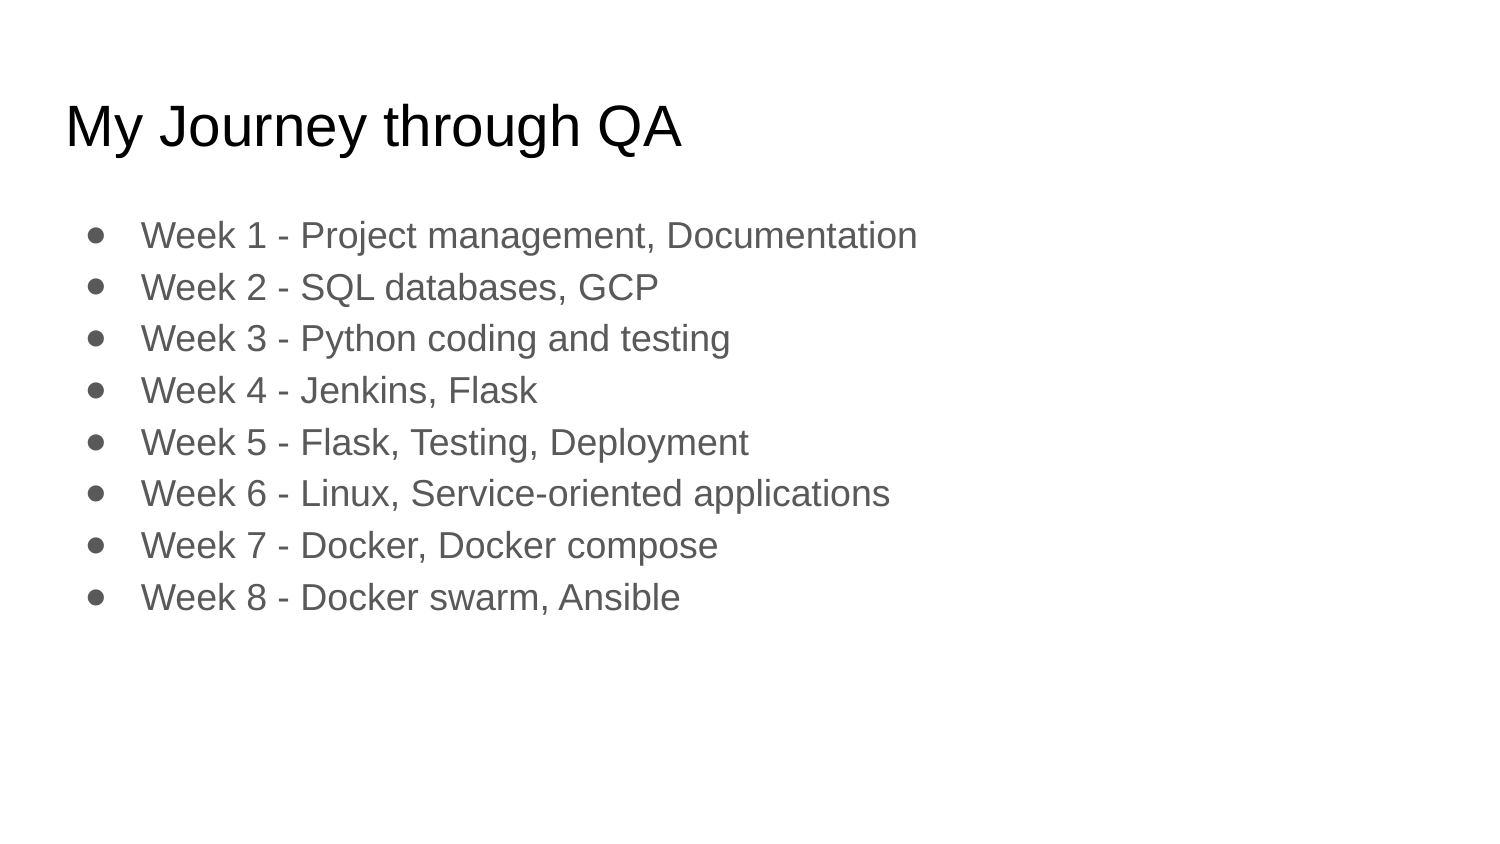

My Journey through QA
Week 1 - Project management, Documentation
Week 2 - SQL databases, GCP
Week 3 - Python coding and testing
Week 4 - Jenkins, Flask
Week 5 - Flask, Testing, Deployment
Week 6 - Linux, Service-oriented applications
Week 7 - Docker, Docker compose
Week 8 - Docker swarm, Ansible